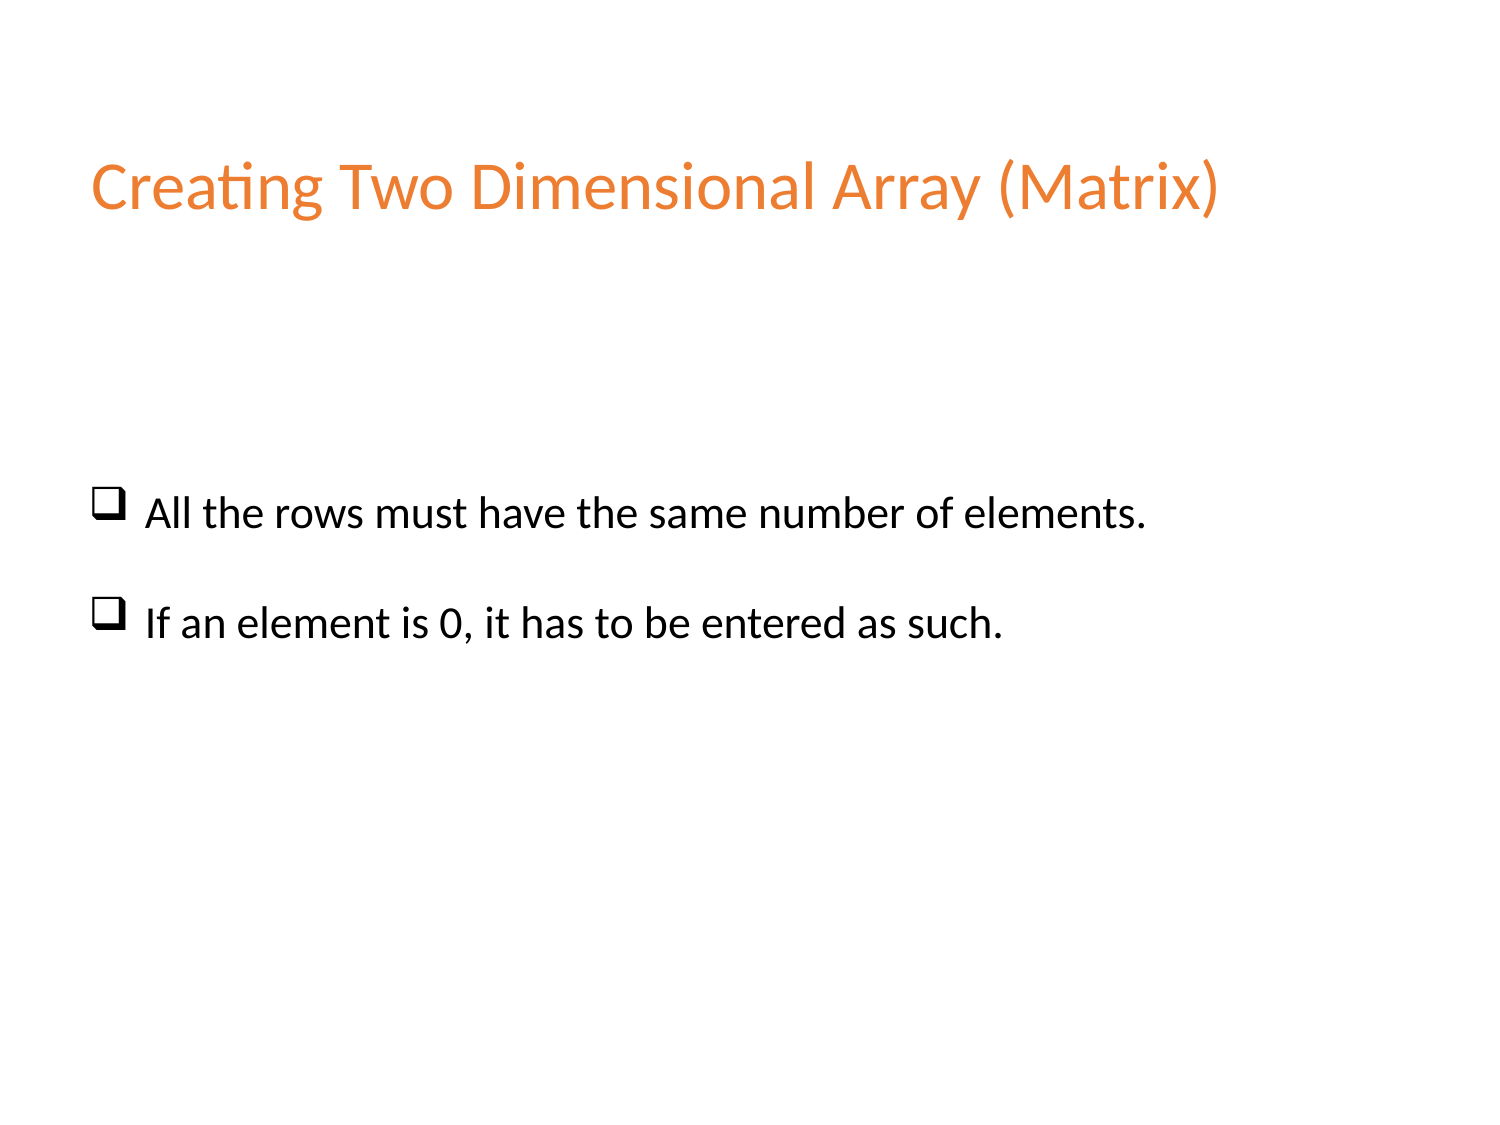

# Creating Two Dimensional Array (Matrix)
All the rows must have the same number of elements.

If an element is 0, it has to be entered as such.